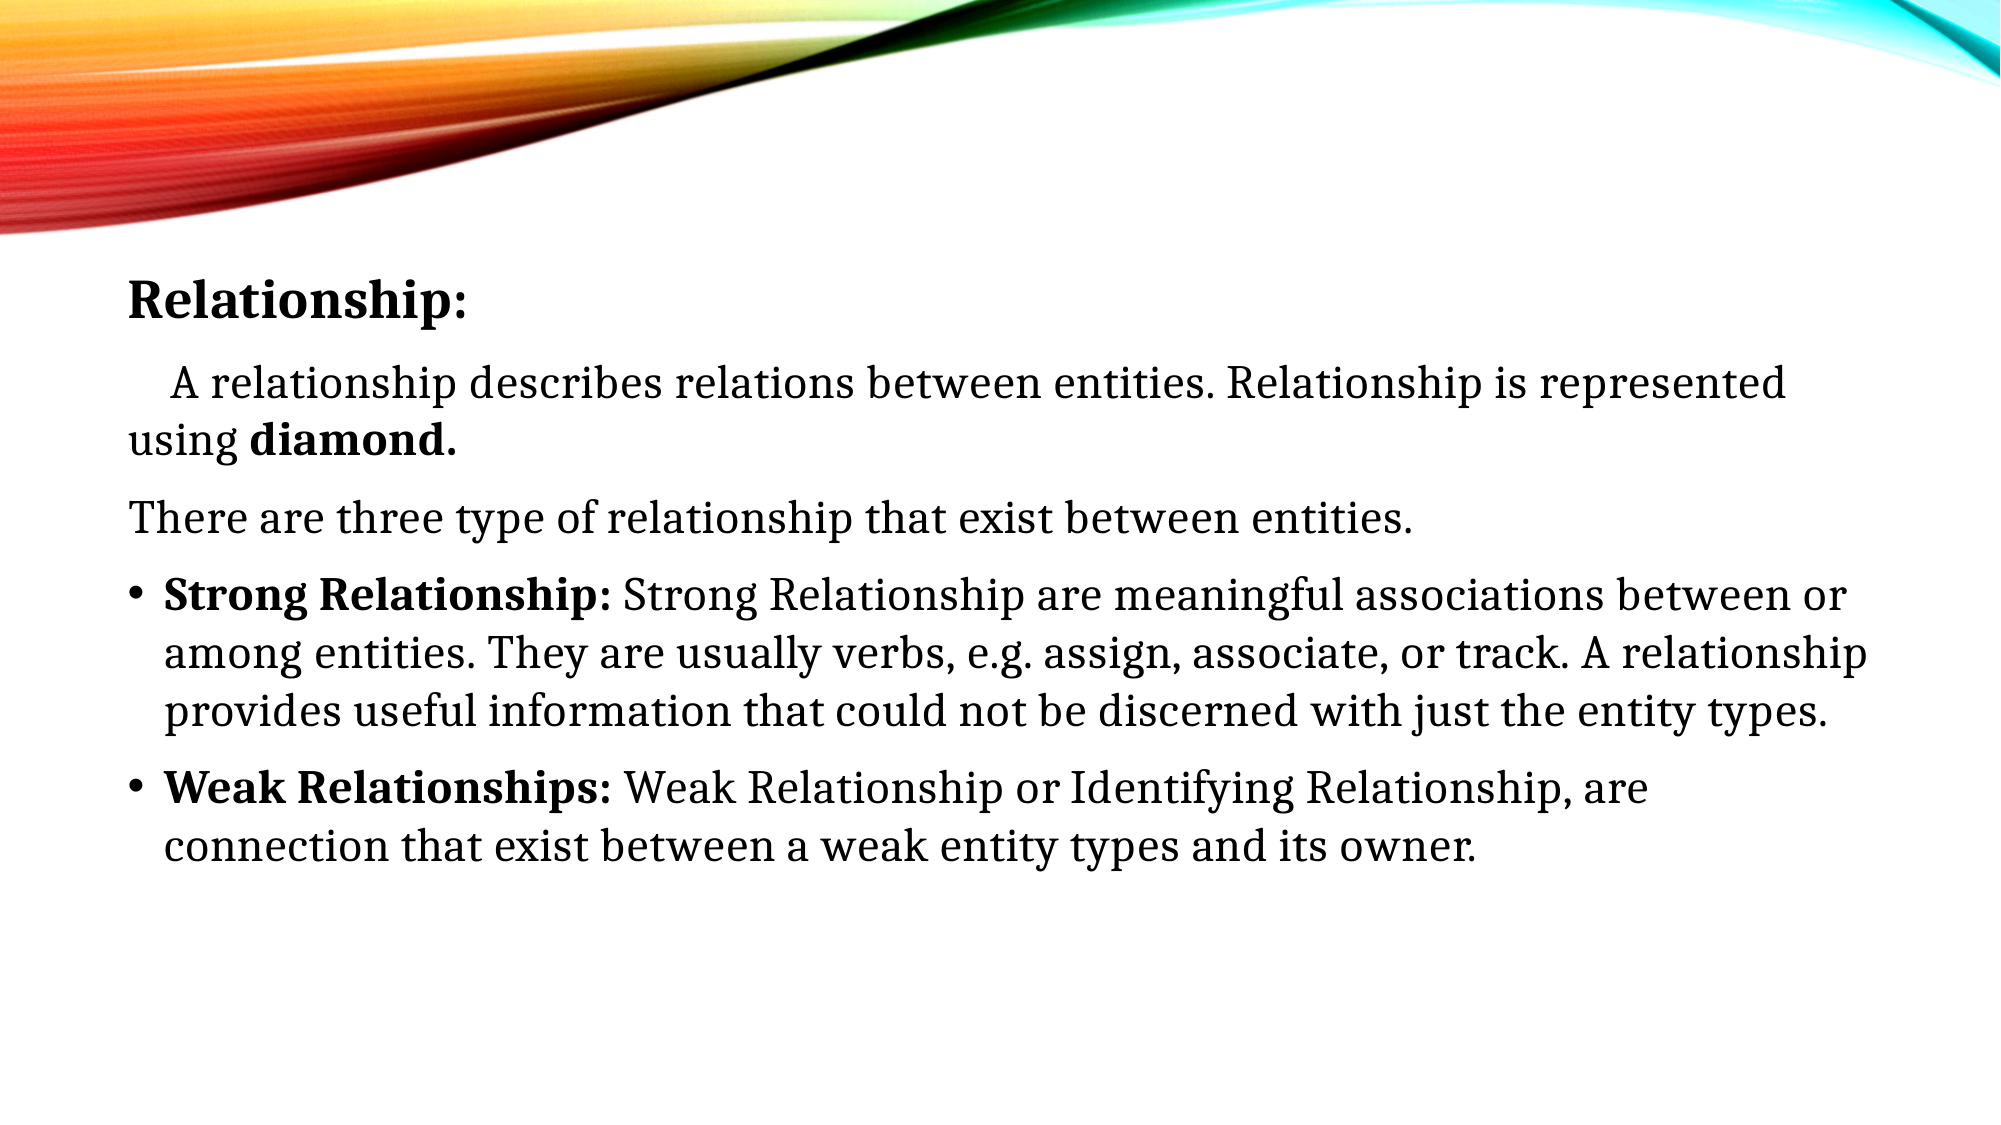

#
Relationship:
    A relationship describes relations between entities. Relationship is represented using diamond.
There are three type of relationship that exist between entities.
Strong Relationship: Strong Relationship are meaningful associations between or among entities. They are usually verbs, e.g. assign, associate, or track. A relationship provides useful information that could not be discerned with just the entity types.
Weak Relationships: Weak Relationship or Identifying Relationship, are connection that exist between a weak entity types and its owner.